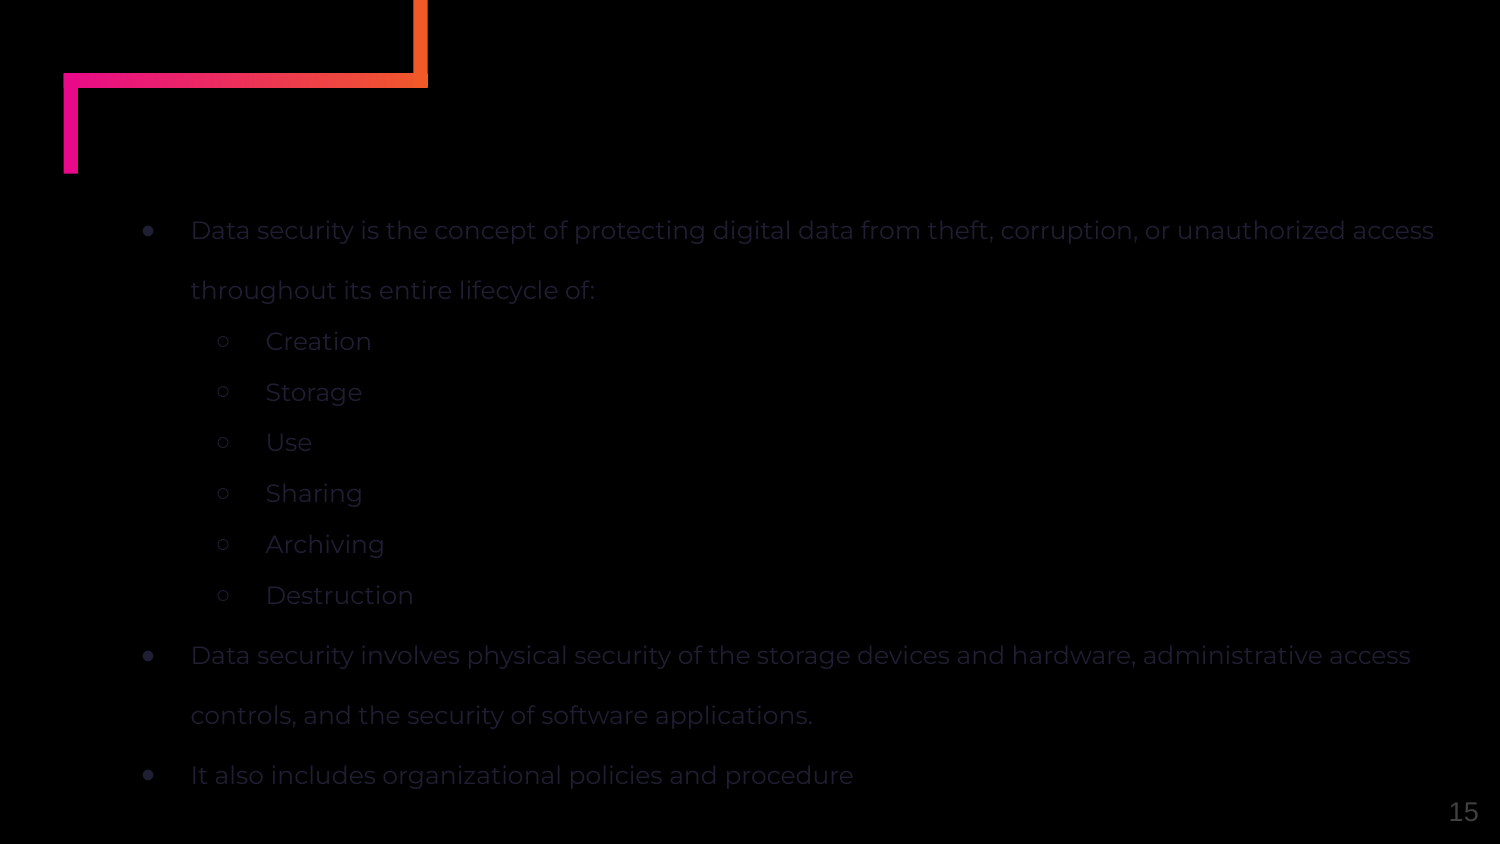

# What is Data Security?
Data security is the concept of protecting digital data from theft, corruption, or unauthorized access throughout its entire lifecycle of:
Creation
Storage
Use
Sharing
Archiving
Destruction
Data security involves physical security of the storage devices and hardware, administrative access controls, and the security of software applications.
It also includes organizational policies and procedure
15